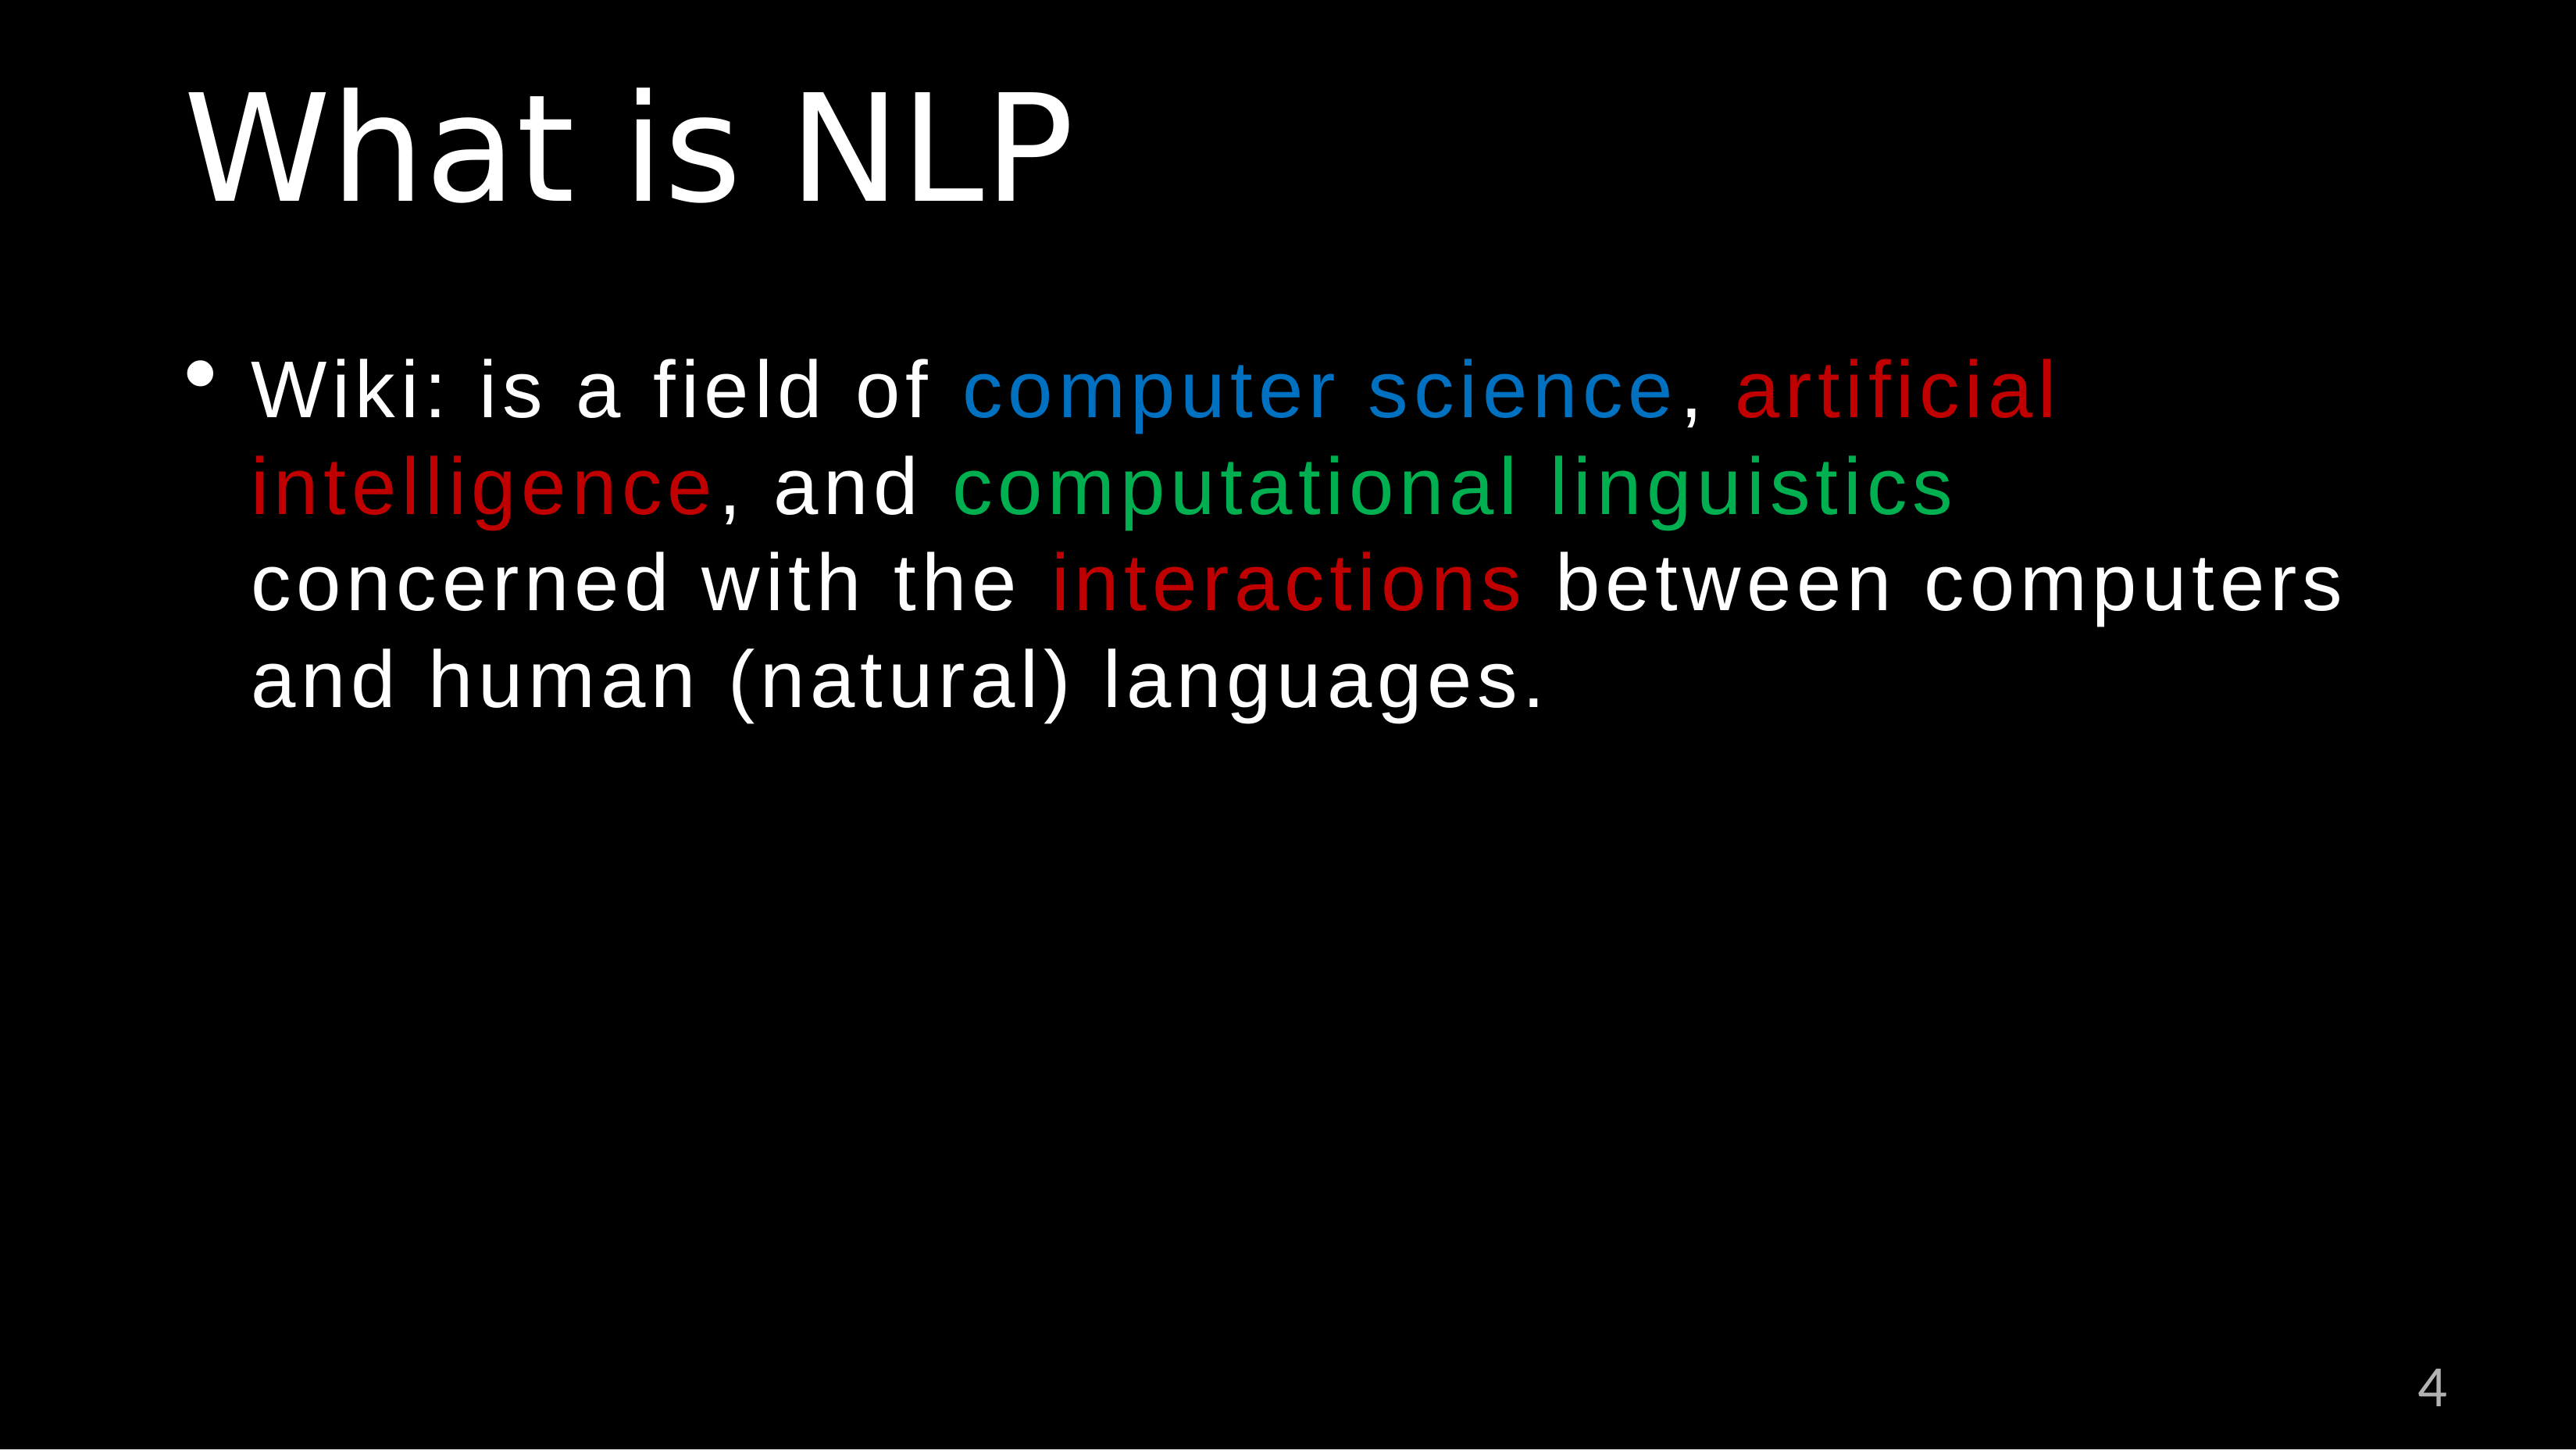

# What is NLP
Wiki: is a field of computer science, artificial intelligence, and computational linguistics concerned with the interactions between computers and human (natural) languages.

4